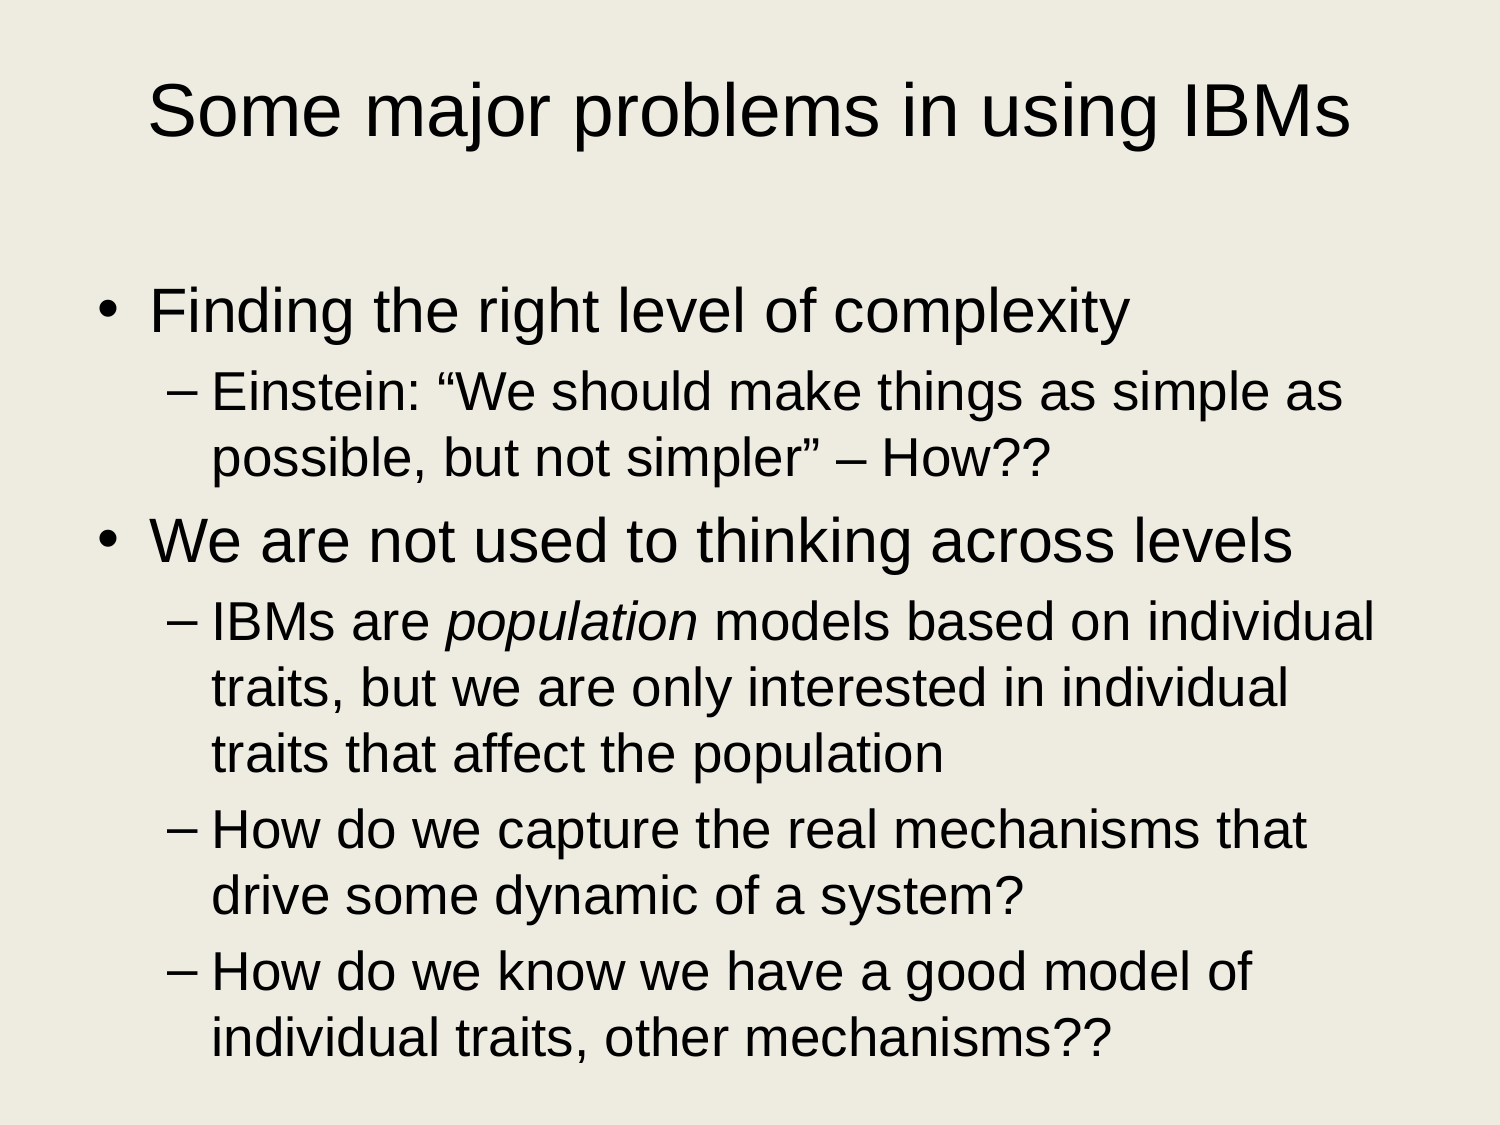

# Some major problems in using IBMs
Finding the right level of complexity
Einstein: “We should make things as simple as possible, but not simpler” – How??
We are not used to thinking across levels
IBMs are population models based on individual traits, but we are only interested in individual traits that affect the population
How do we capture the real mechanisms that drive some dynamic of a system?
How do we know we have a good model of individual traits, other mechanisms??